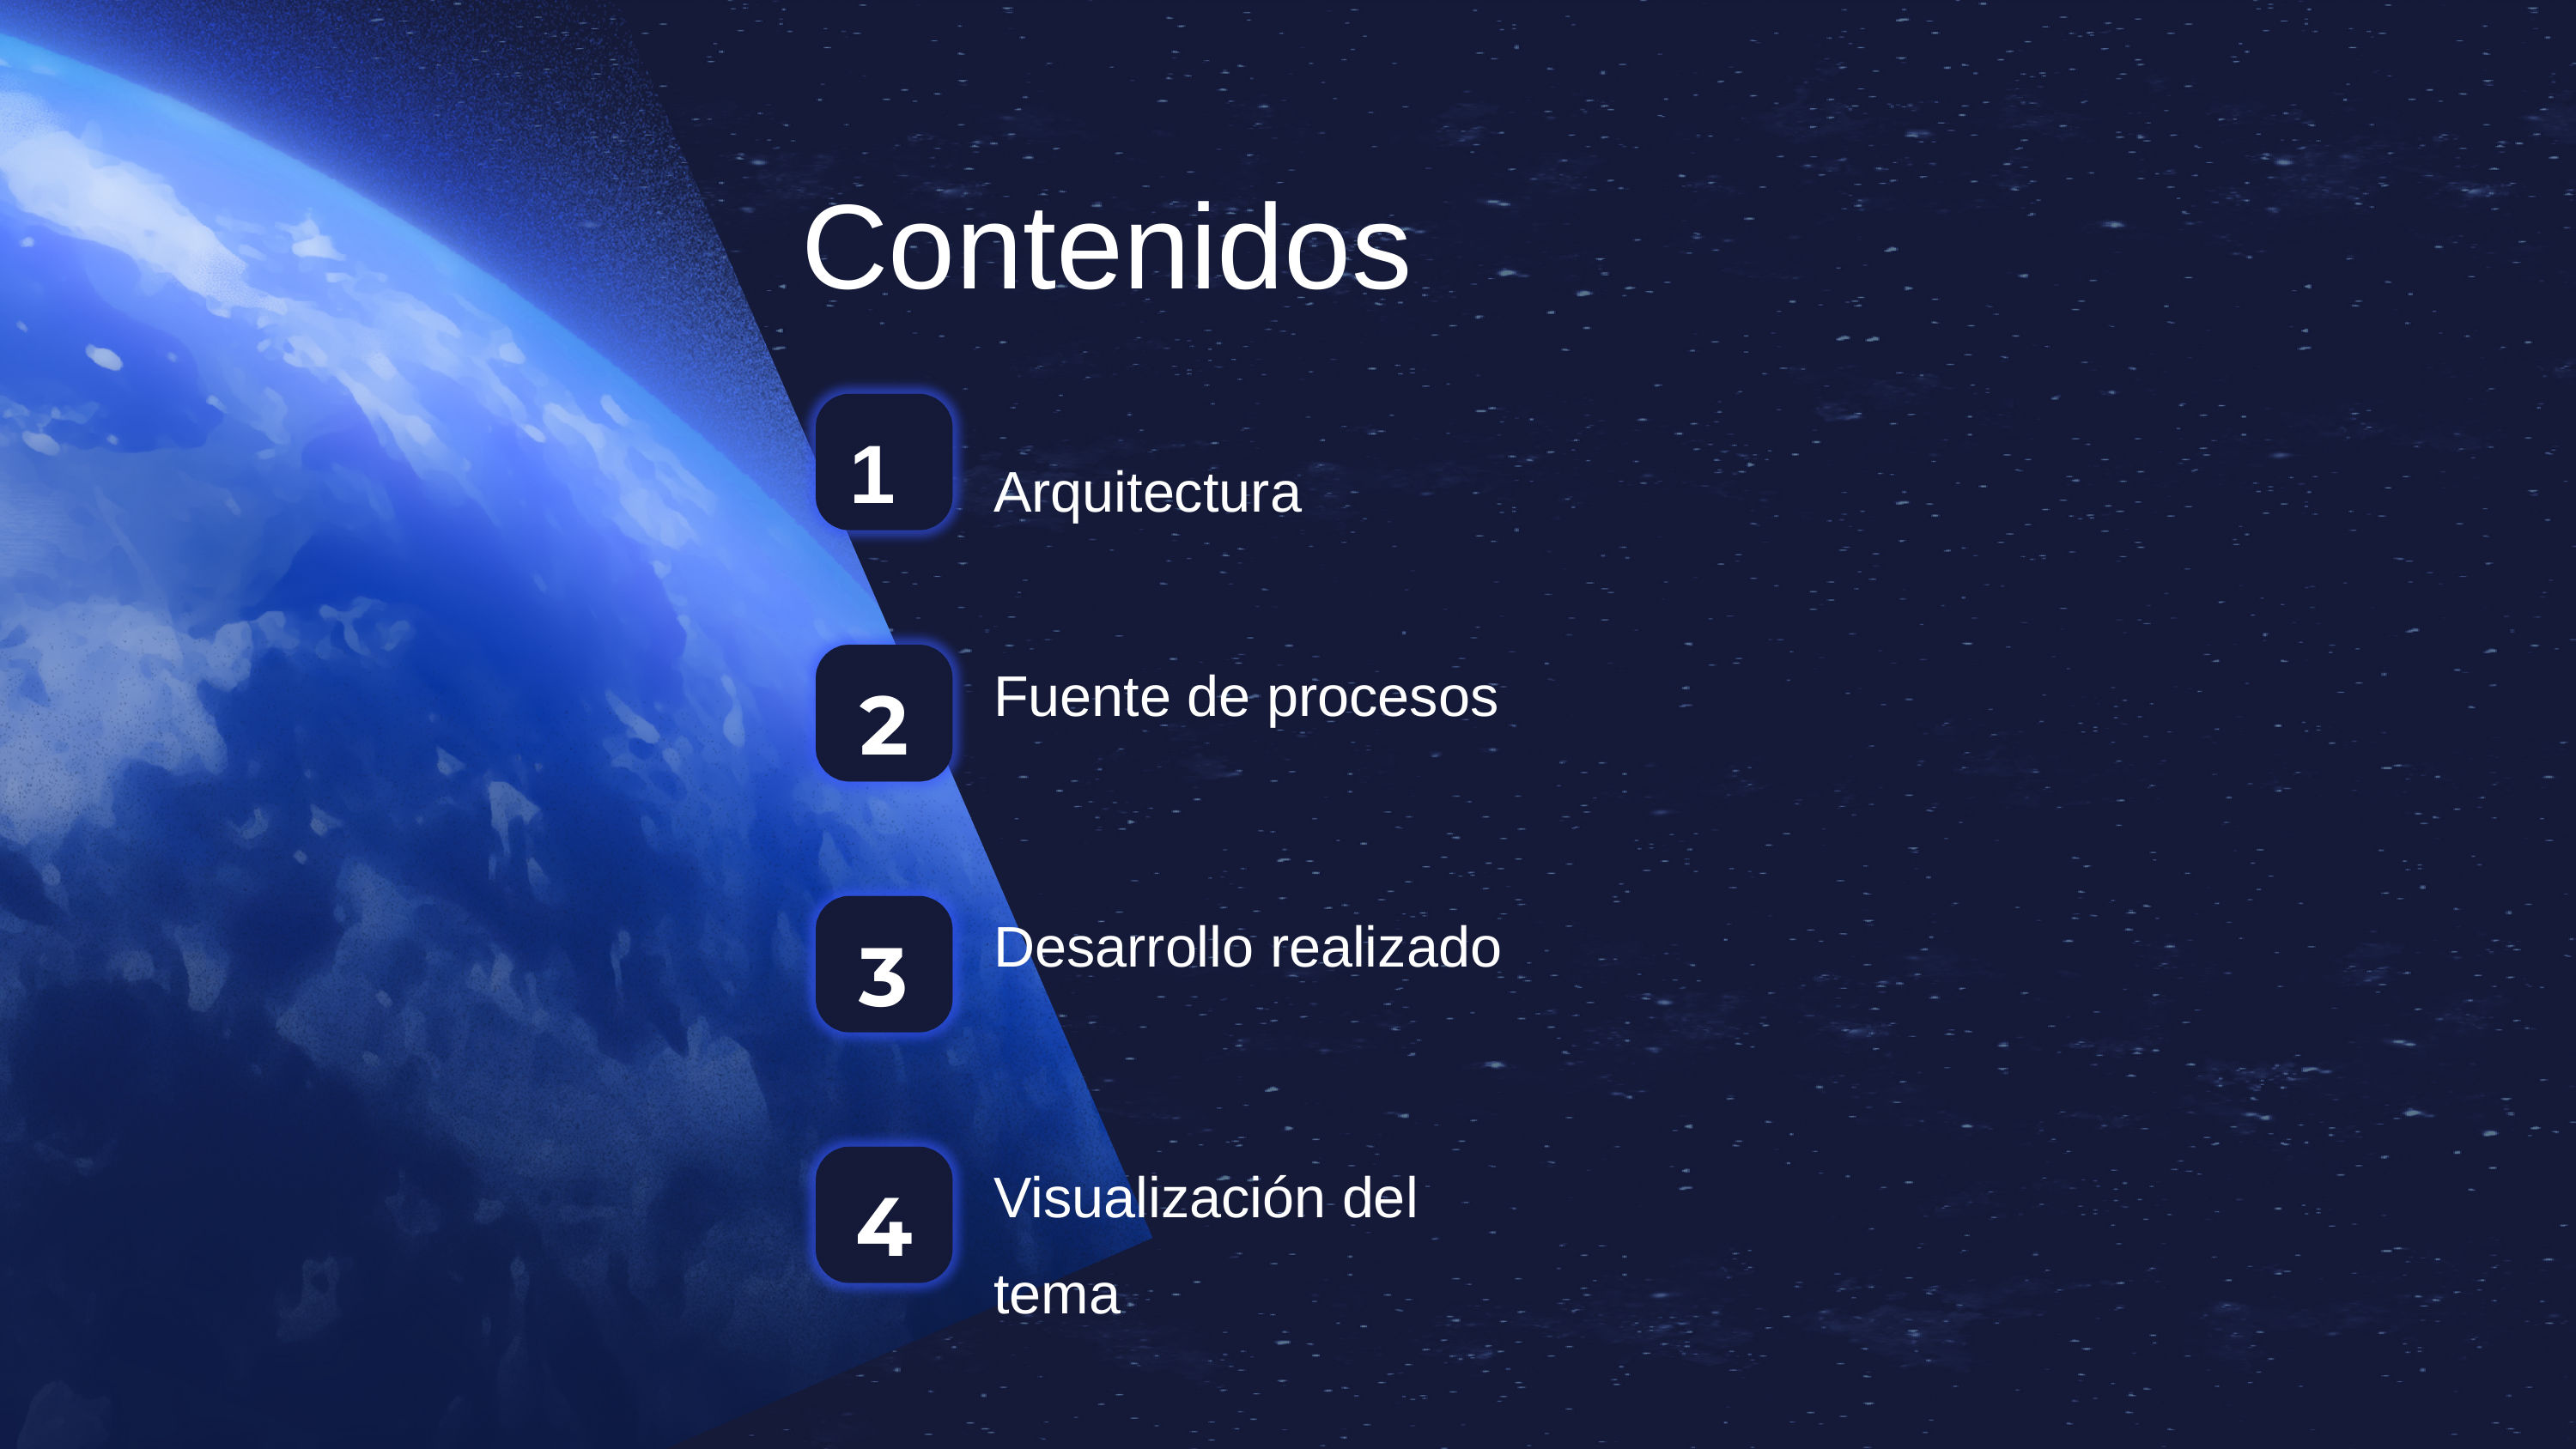

Contenidos

Arquitectura
1

Fuente de procesos
2

Desarrollo realizado
3

Visualización del tema
4